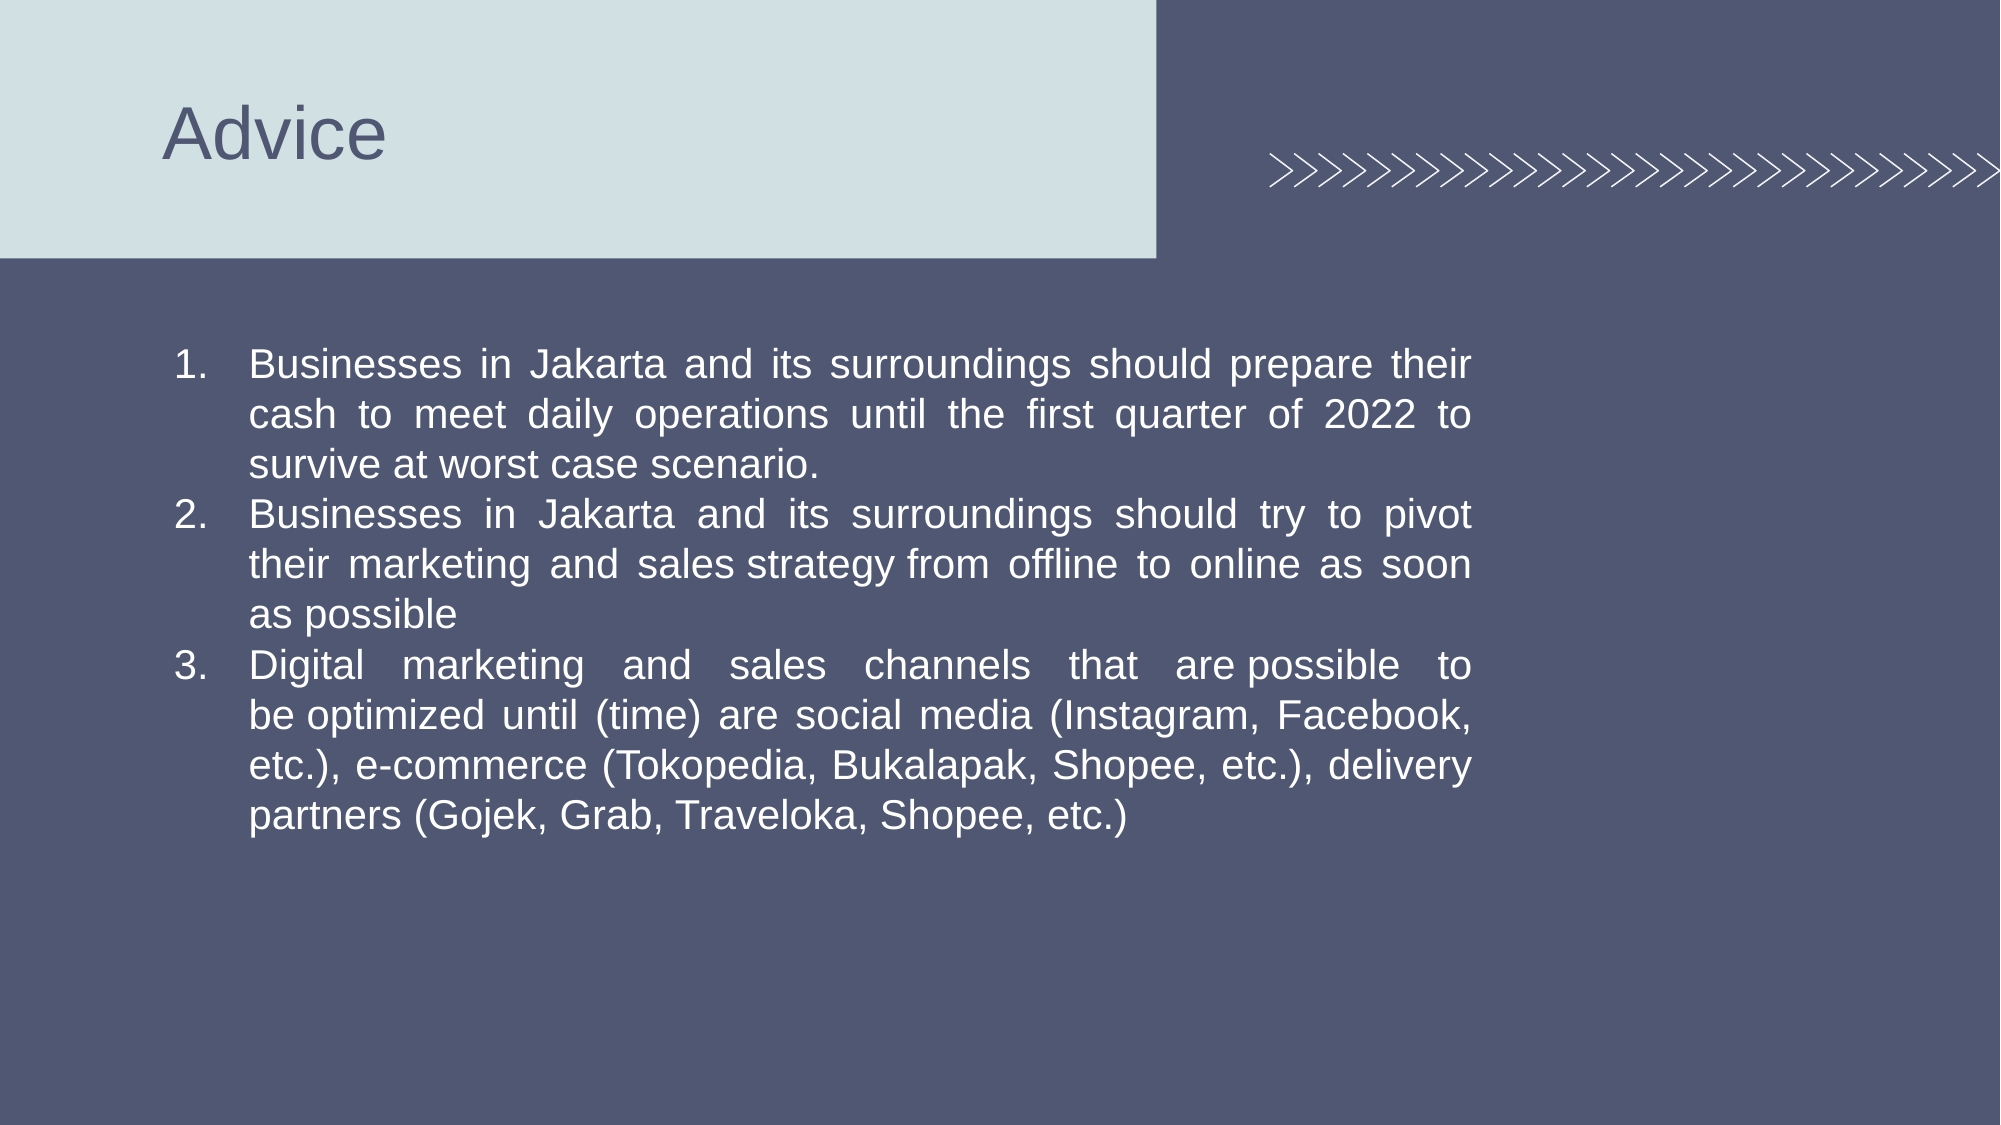

# Advice
Businesses in Jakarta and its surroundings should prepare their cash to meet daily operations until the first quarter of 2022 to survive at worst case scenario.
Businesses in Jakarta and its surroundings should try to pivot their marketing and sales strategy from offline to online as soon as possible
Digital marketing and sales channels that are possible to be optimized until (time) are social media (Instagram, Facebook, etc.), e-commerce (Tokopedia, Bukalapak, Shopee, etc.), delivery partners (Gojek, Grab, Traveloka, Shopee, etc.)